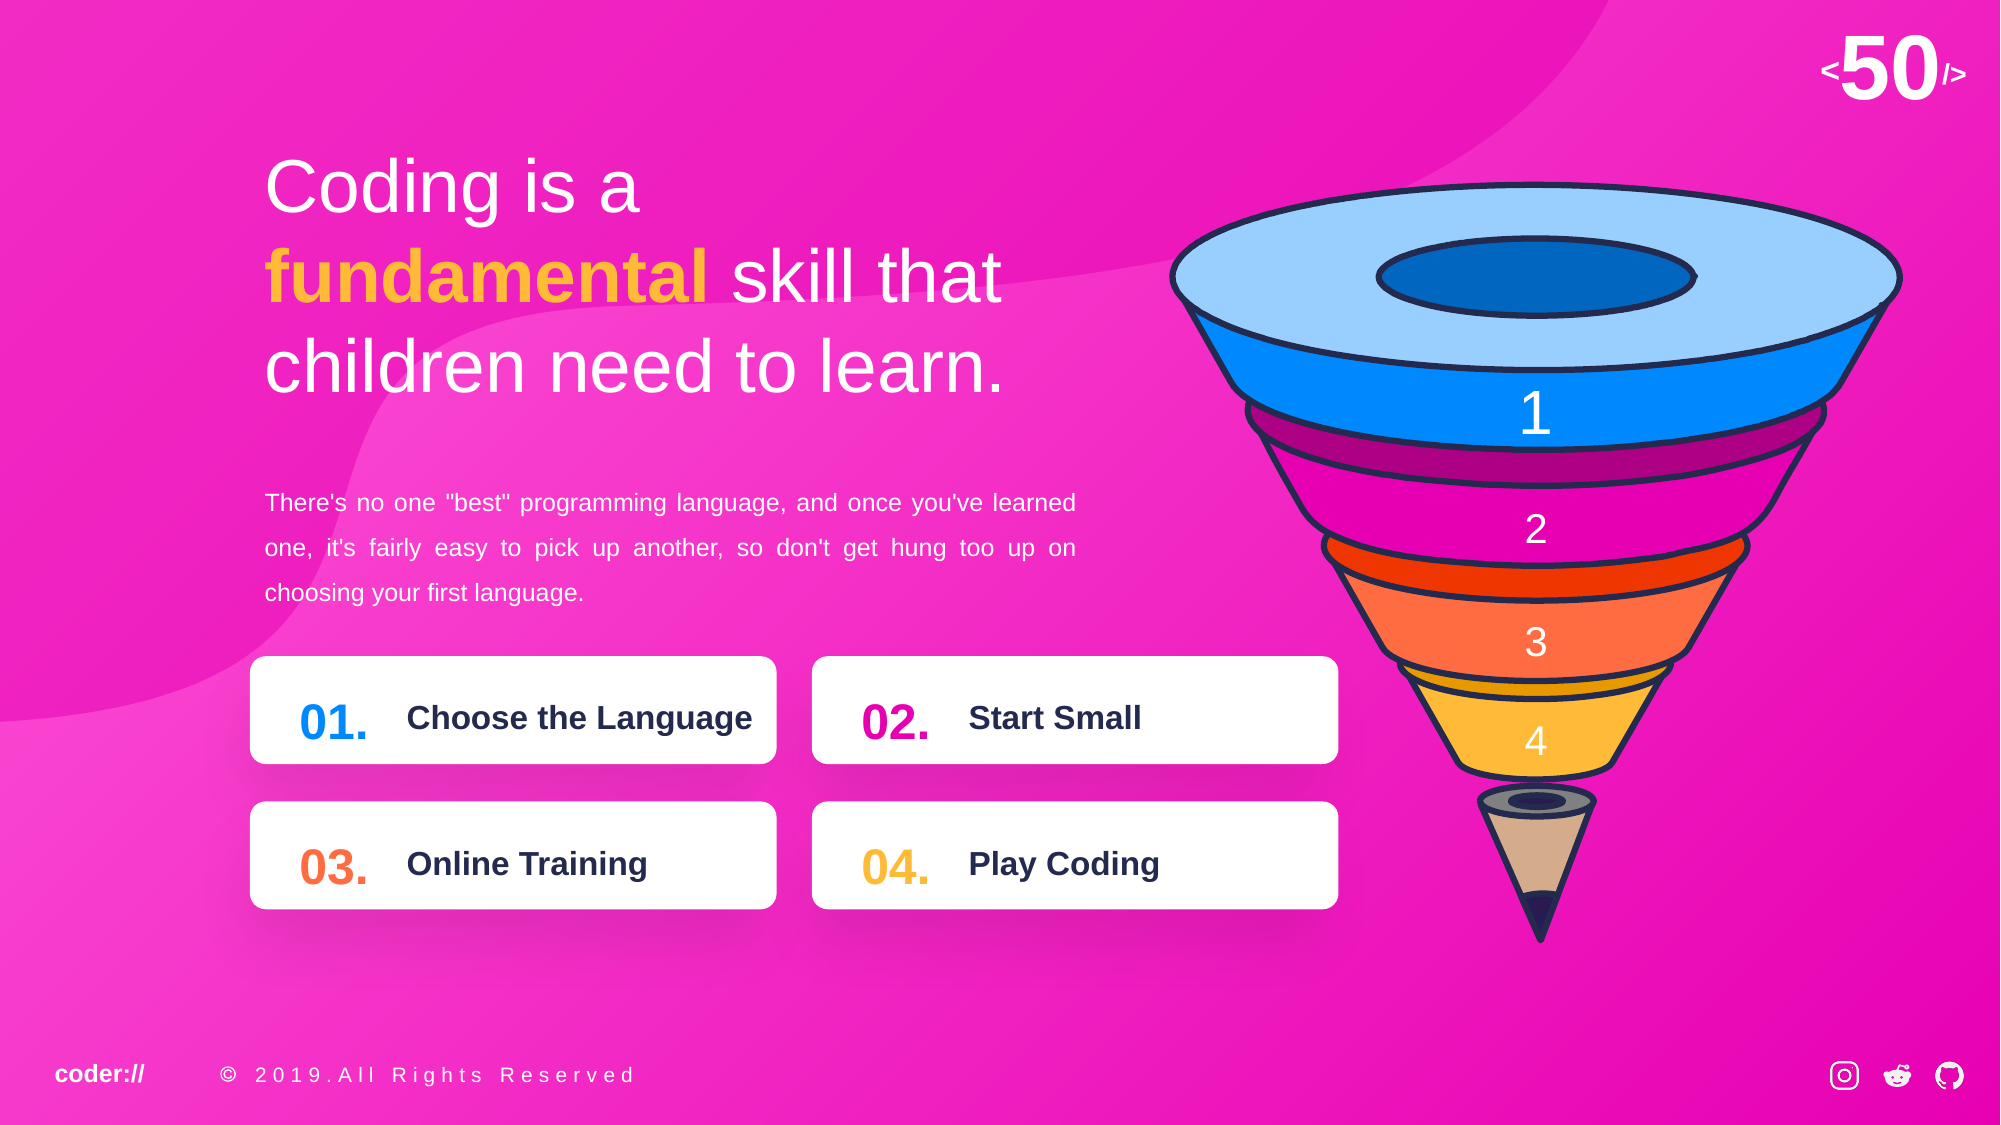

Coding is a fundamental skill that children need to learn.

1
There's no one "best" programming language, and once you've learned one, it's fairly easy to pick up another, so don't get hung too up on choosing your first language.
2
3

01.
Choose the Language

02.
Start Small
4

03.
Online Training

04.
Play Coding